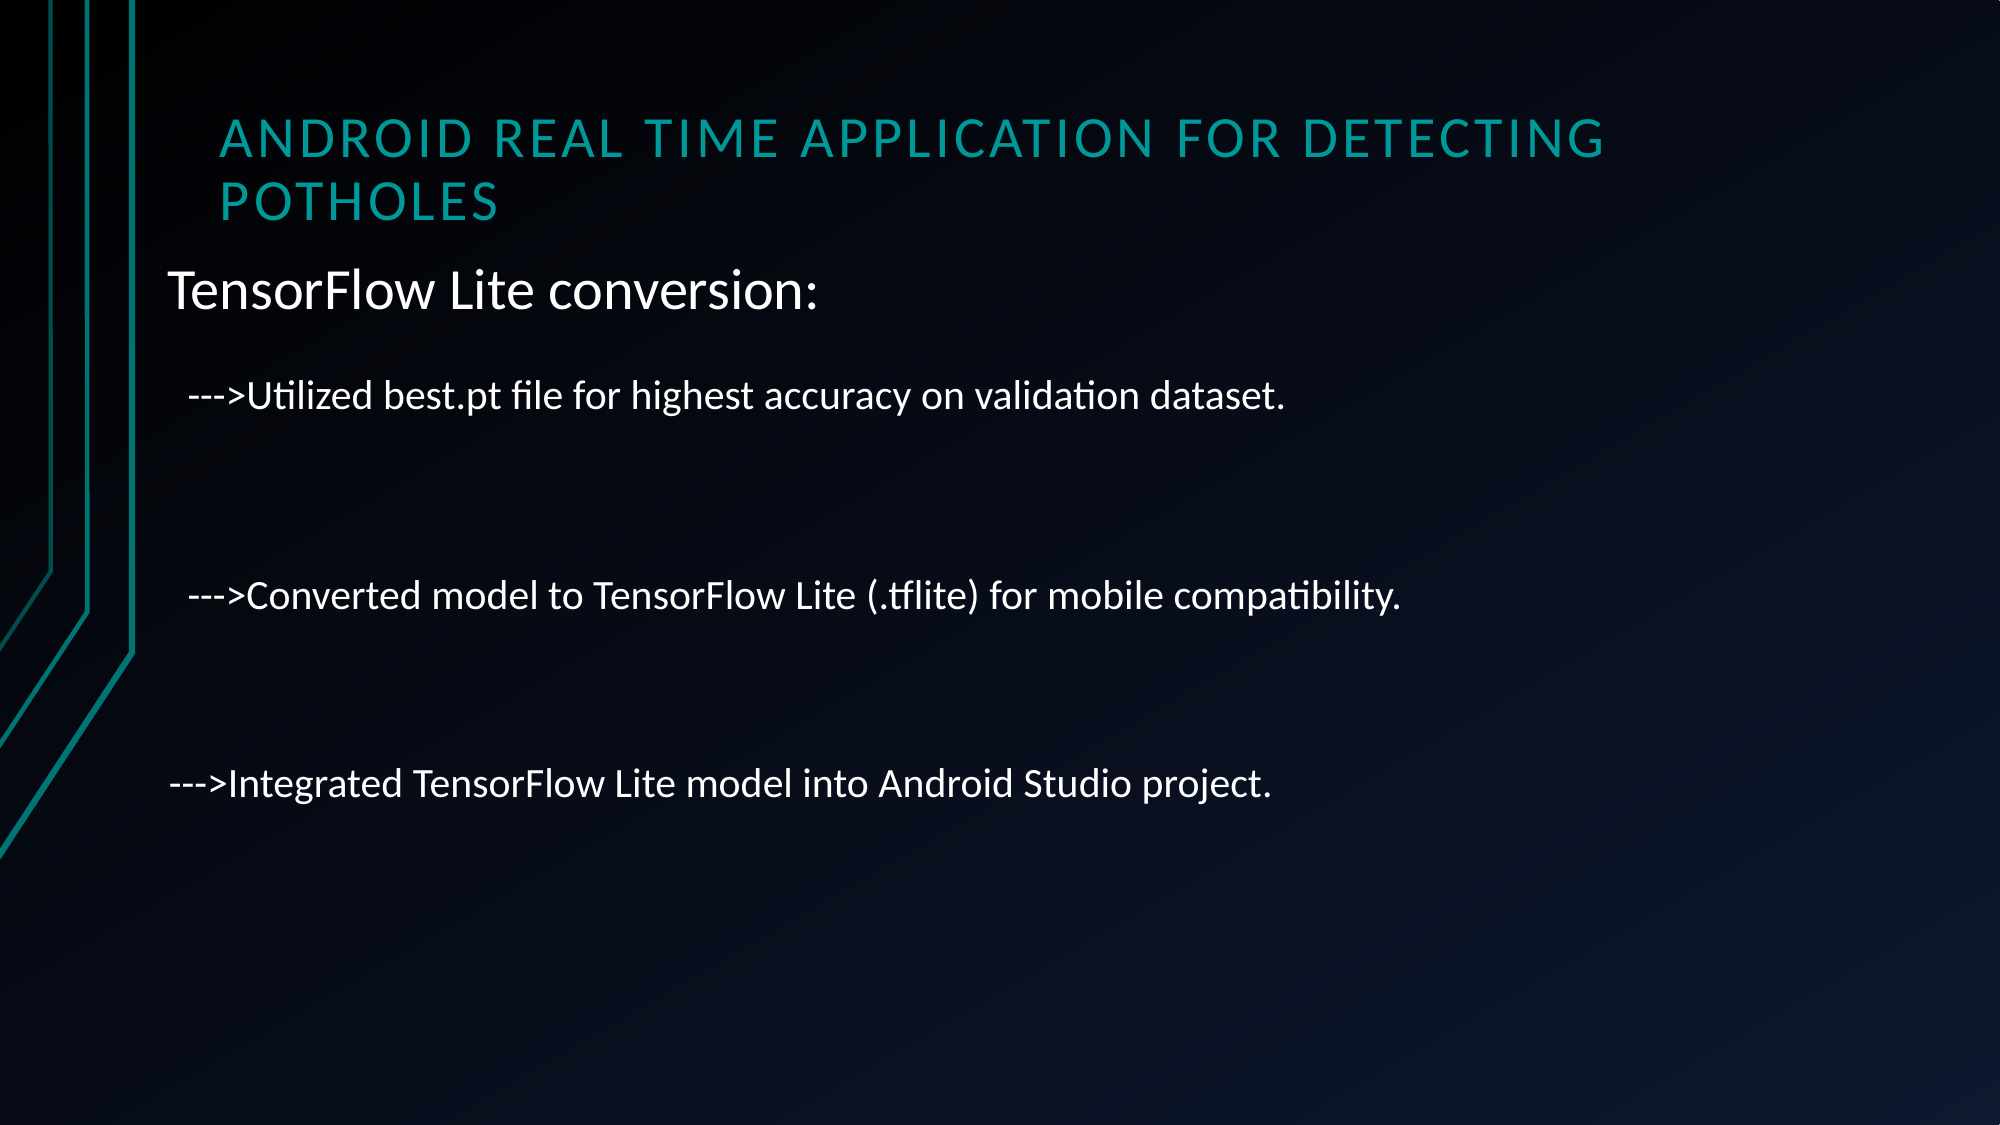

# Android real time application for detecting potholes
TensorFlow Lite conversion:

--->Utilized best.pt file for highest accuracy on validation dataset.

--->Converted model to TensorFlow Lite (.tflite) for mobile compatibility.
--->Integrated TensorFlow Lite model into Android Studio project.